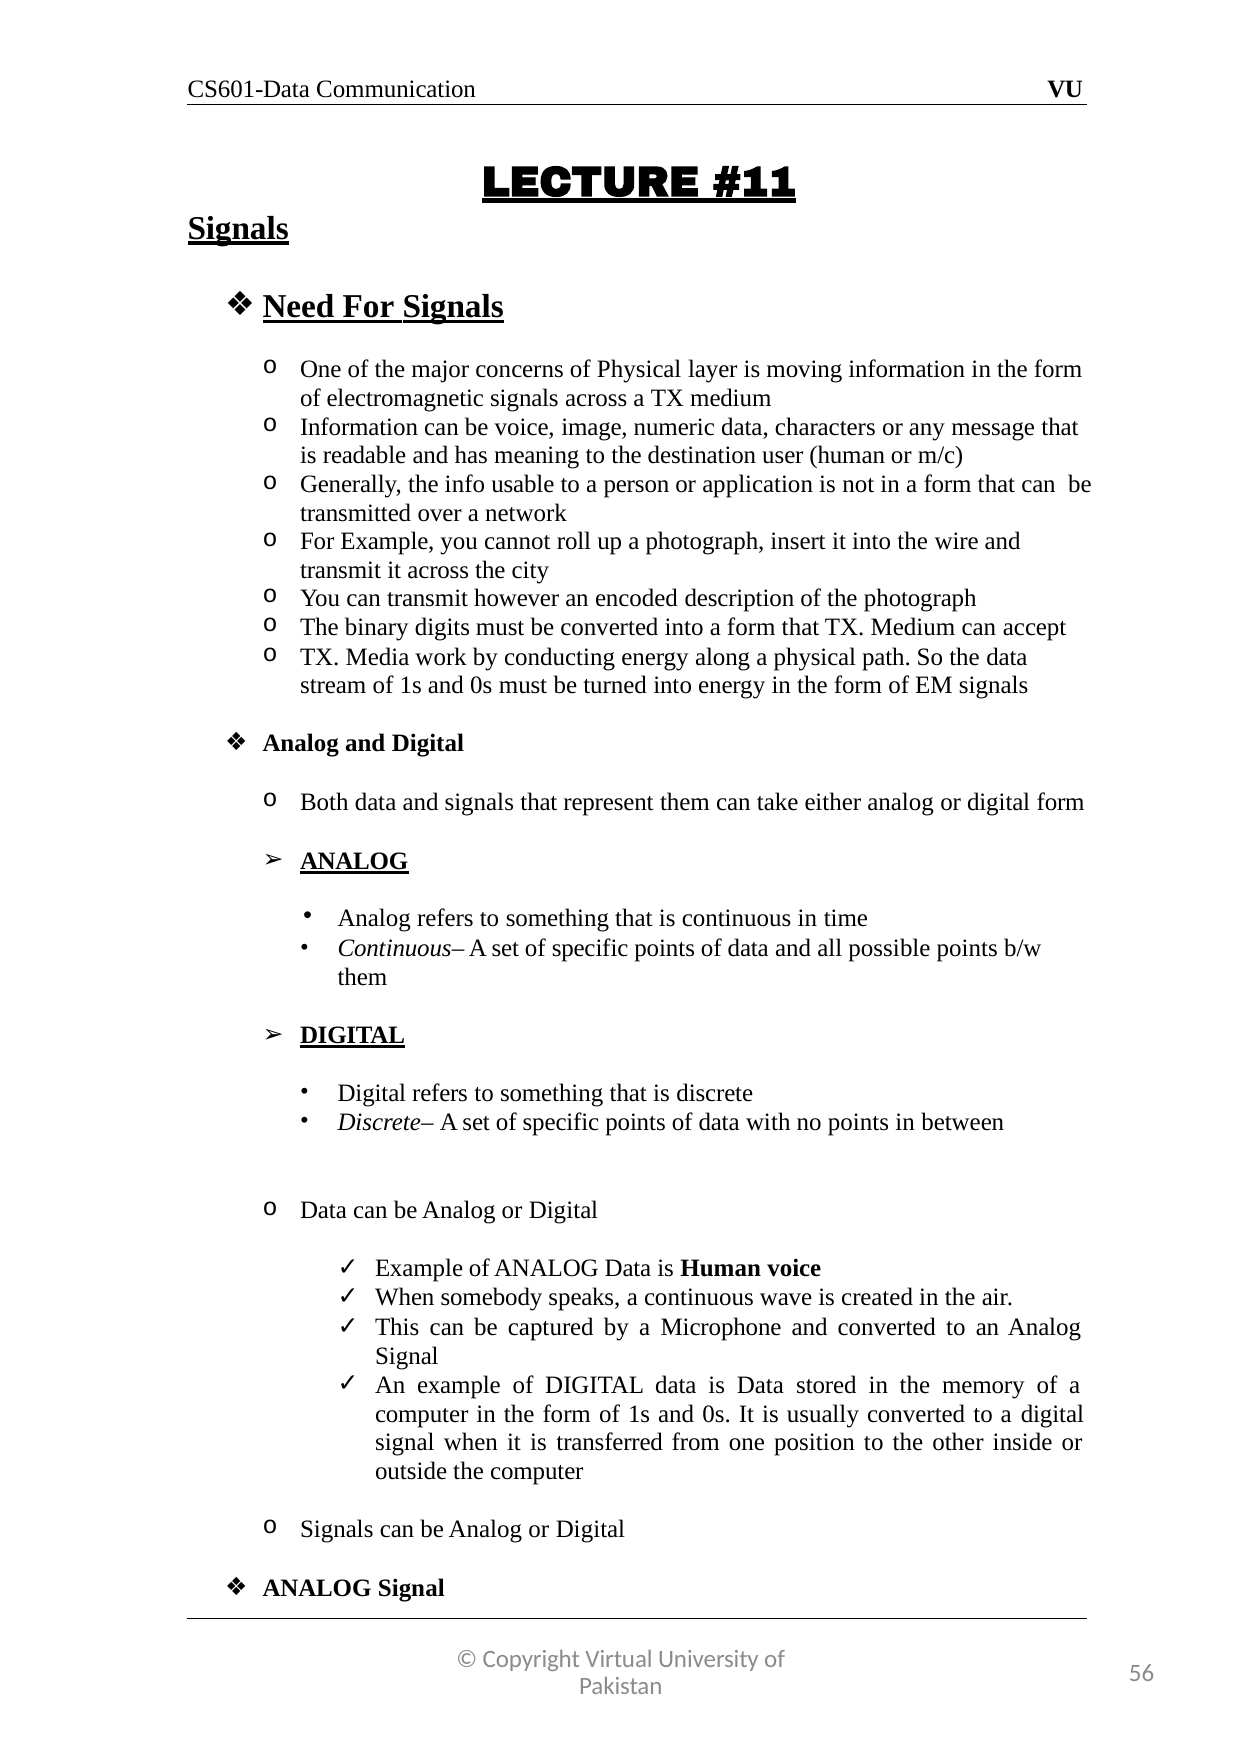

CS601-Data Communication
VU

LECTURE #11
Signals

Need For Signals
One of the major concerns of Physical layer is moving information in the form  of electromagnetic signals across a TX medium
Information can be voice, image, numeric data, characters or any message that  is readable and has meaning to the destination user (human or m/c)
Generally, the info usable to a person or application is not in a form that can  be transmitted over a network
For Example, you cannot roll up a photograph, insert it into the wire and  transmit it across the city
You can transmit however an encoded description of the photograph
The binary digits must be converted into a form that TX. Medium can accept
TX. Media work by conducting energy along a physical path. So the data  stream of 1s and 0s must be turned into energy in the form of EM signals

Analog and Digital

Both data and signals that represent them can take either analog or digital form

ANALOG

Analog refers to something that is continuous in time
Continuous– A set of specific points of data and all possible points b/w  them

DIGITAL

Digital refers to something that is discrete
Discrete– A set of specific points of data with no points in between

Data can be Analog or Digital

Example of ANALOG Data is Human voice
When somebody speaks, a continuous wave is created in the air.
This can be captured by a Microphone and converted to an Analog  Signal
An example of DIGITAL data is Data stored in the memory of a  computer in the form of 1s and 0s. It is usually converted to a digital  signal when it is transferred from one position to the other inside or  outside the computer

Signals can be Analog or Digital

ANALOG Signal

© Copyright Virtual University of Pakistan
56